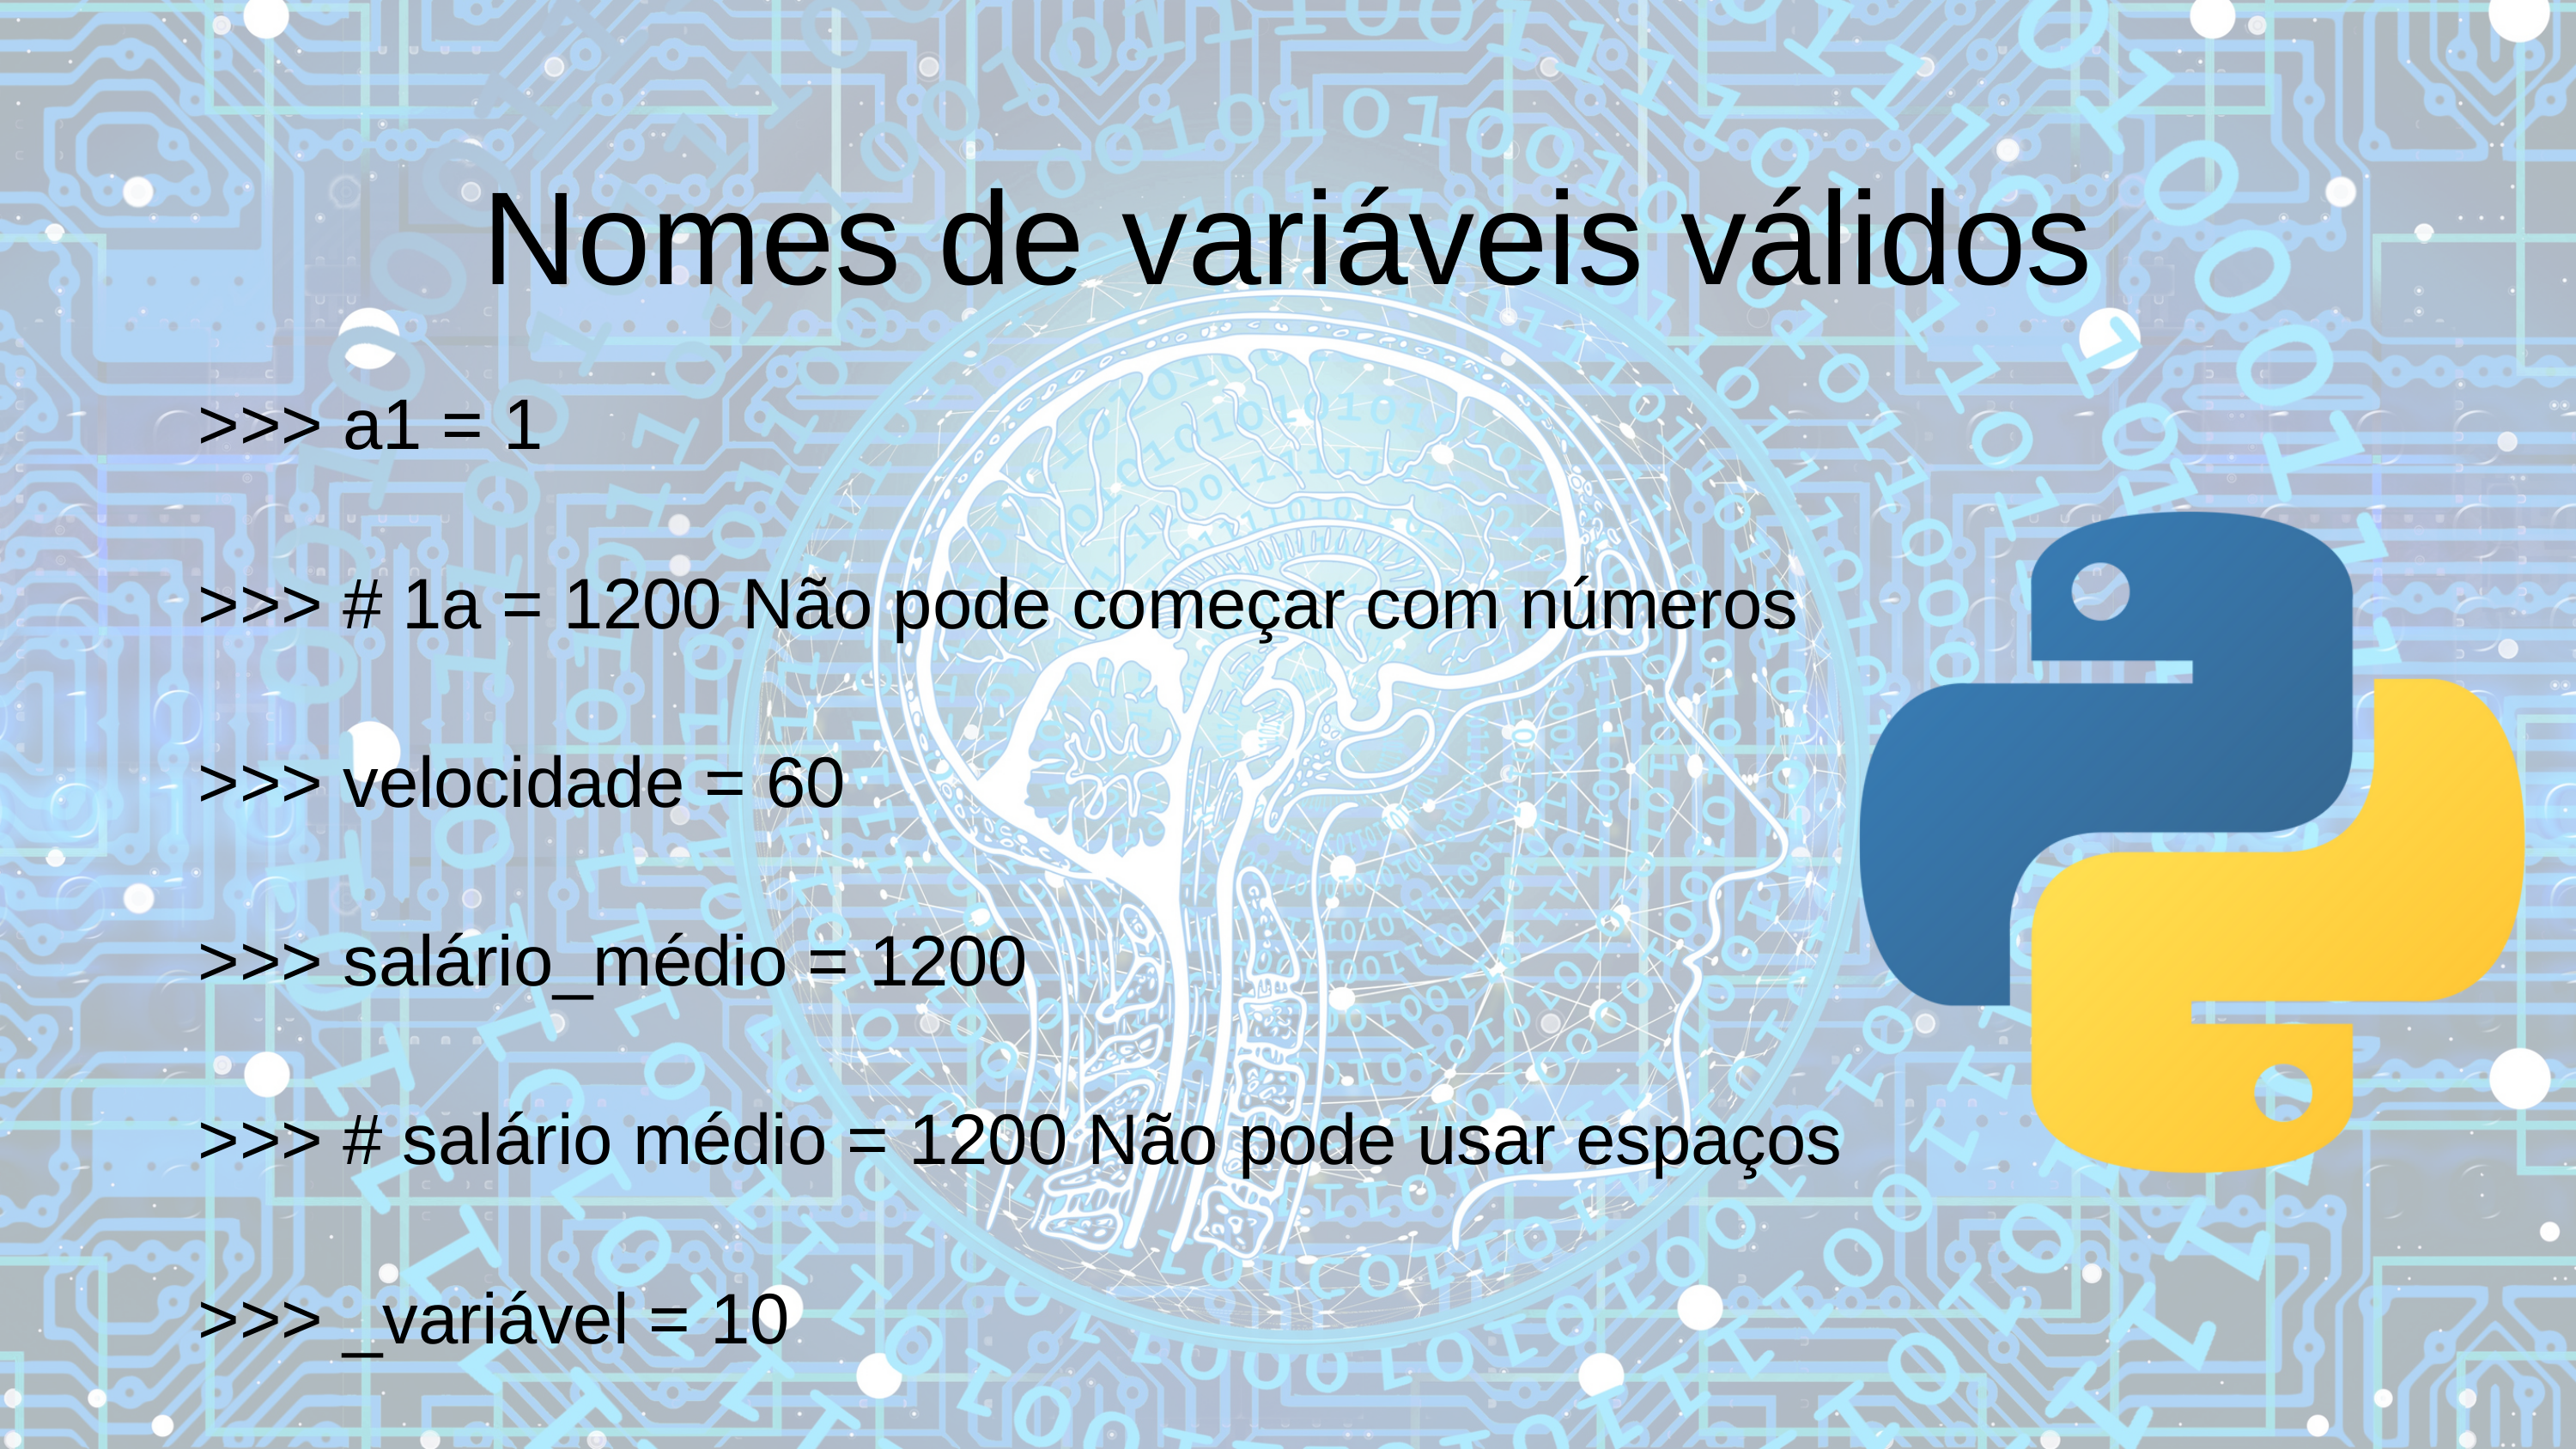

Nomes de variáveis válidos
>>> a1 = 1
>>> # 1a = 1200 Não pode começar com números
>>> velocidade = 60
>>> salário_médio = 1200
>>> # salário médio = 1200 Não pode usar espaços
>>> _variável = 10